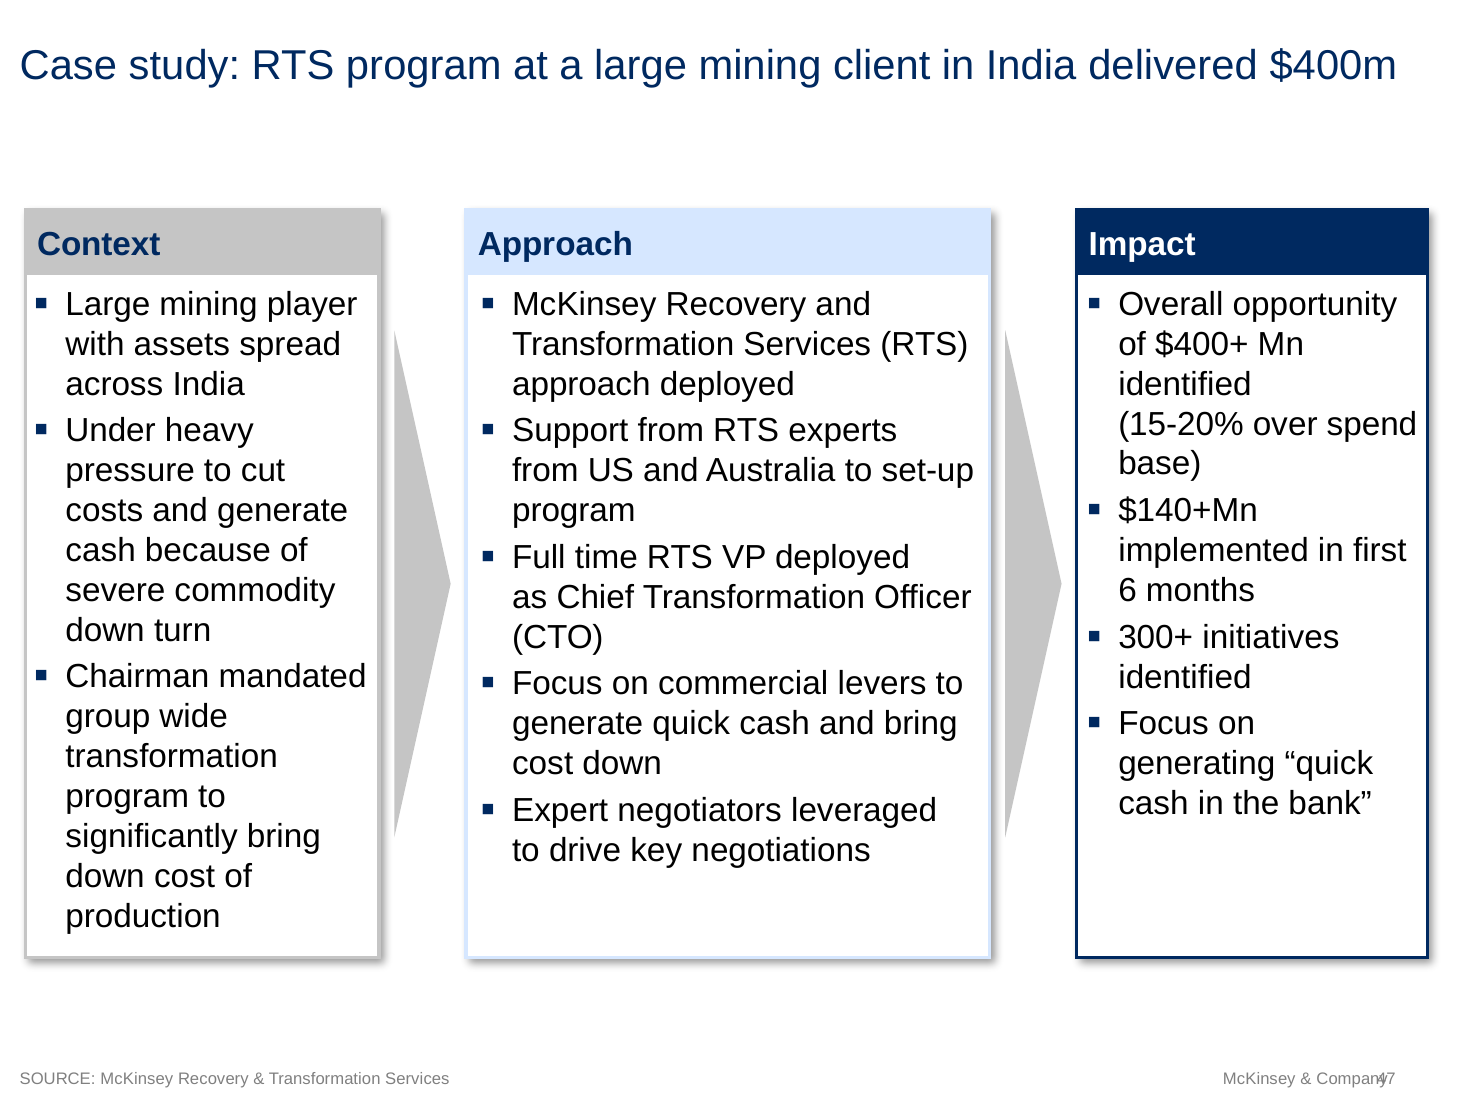

# Case study: RTS program at a large mining client in India delivered $400m

Context

Approach

Impact
Large mining player with assets spread across India
Under heavy pressure to cut costs and generate cash because of severe commodity down turn
Chairman mandated group wide transformation program to significantly bring down cost of production
McKinsey Recovery and Transformation Services (RTS) approach deployed
Support from RTS experts
from US and Australia to set-up program
Full time RTS VP deployed
as Chief Transformation Officer (CTO)
Focus on commercial levers to generate quick cash and bring cost down
Expert negotiators leveraged
to drive key negotiations
Overall opportunity of $400+ Mn identified
(15-20% over spend base)
$140+Mn implemented in first 6 months
300+ initiatives identified
Focus on generating “quick cash in the bank”

SOURCE: McKinsey Recovery & Transformation Services